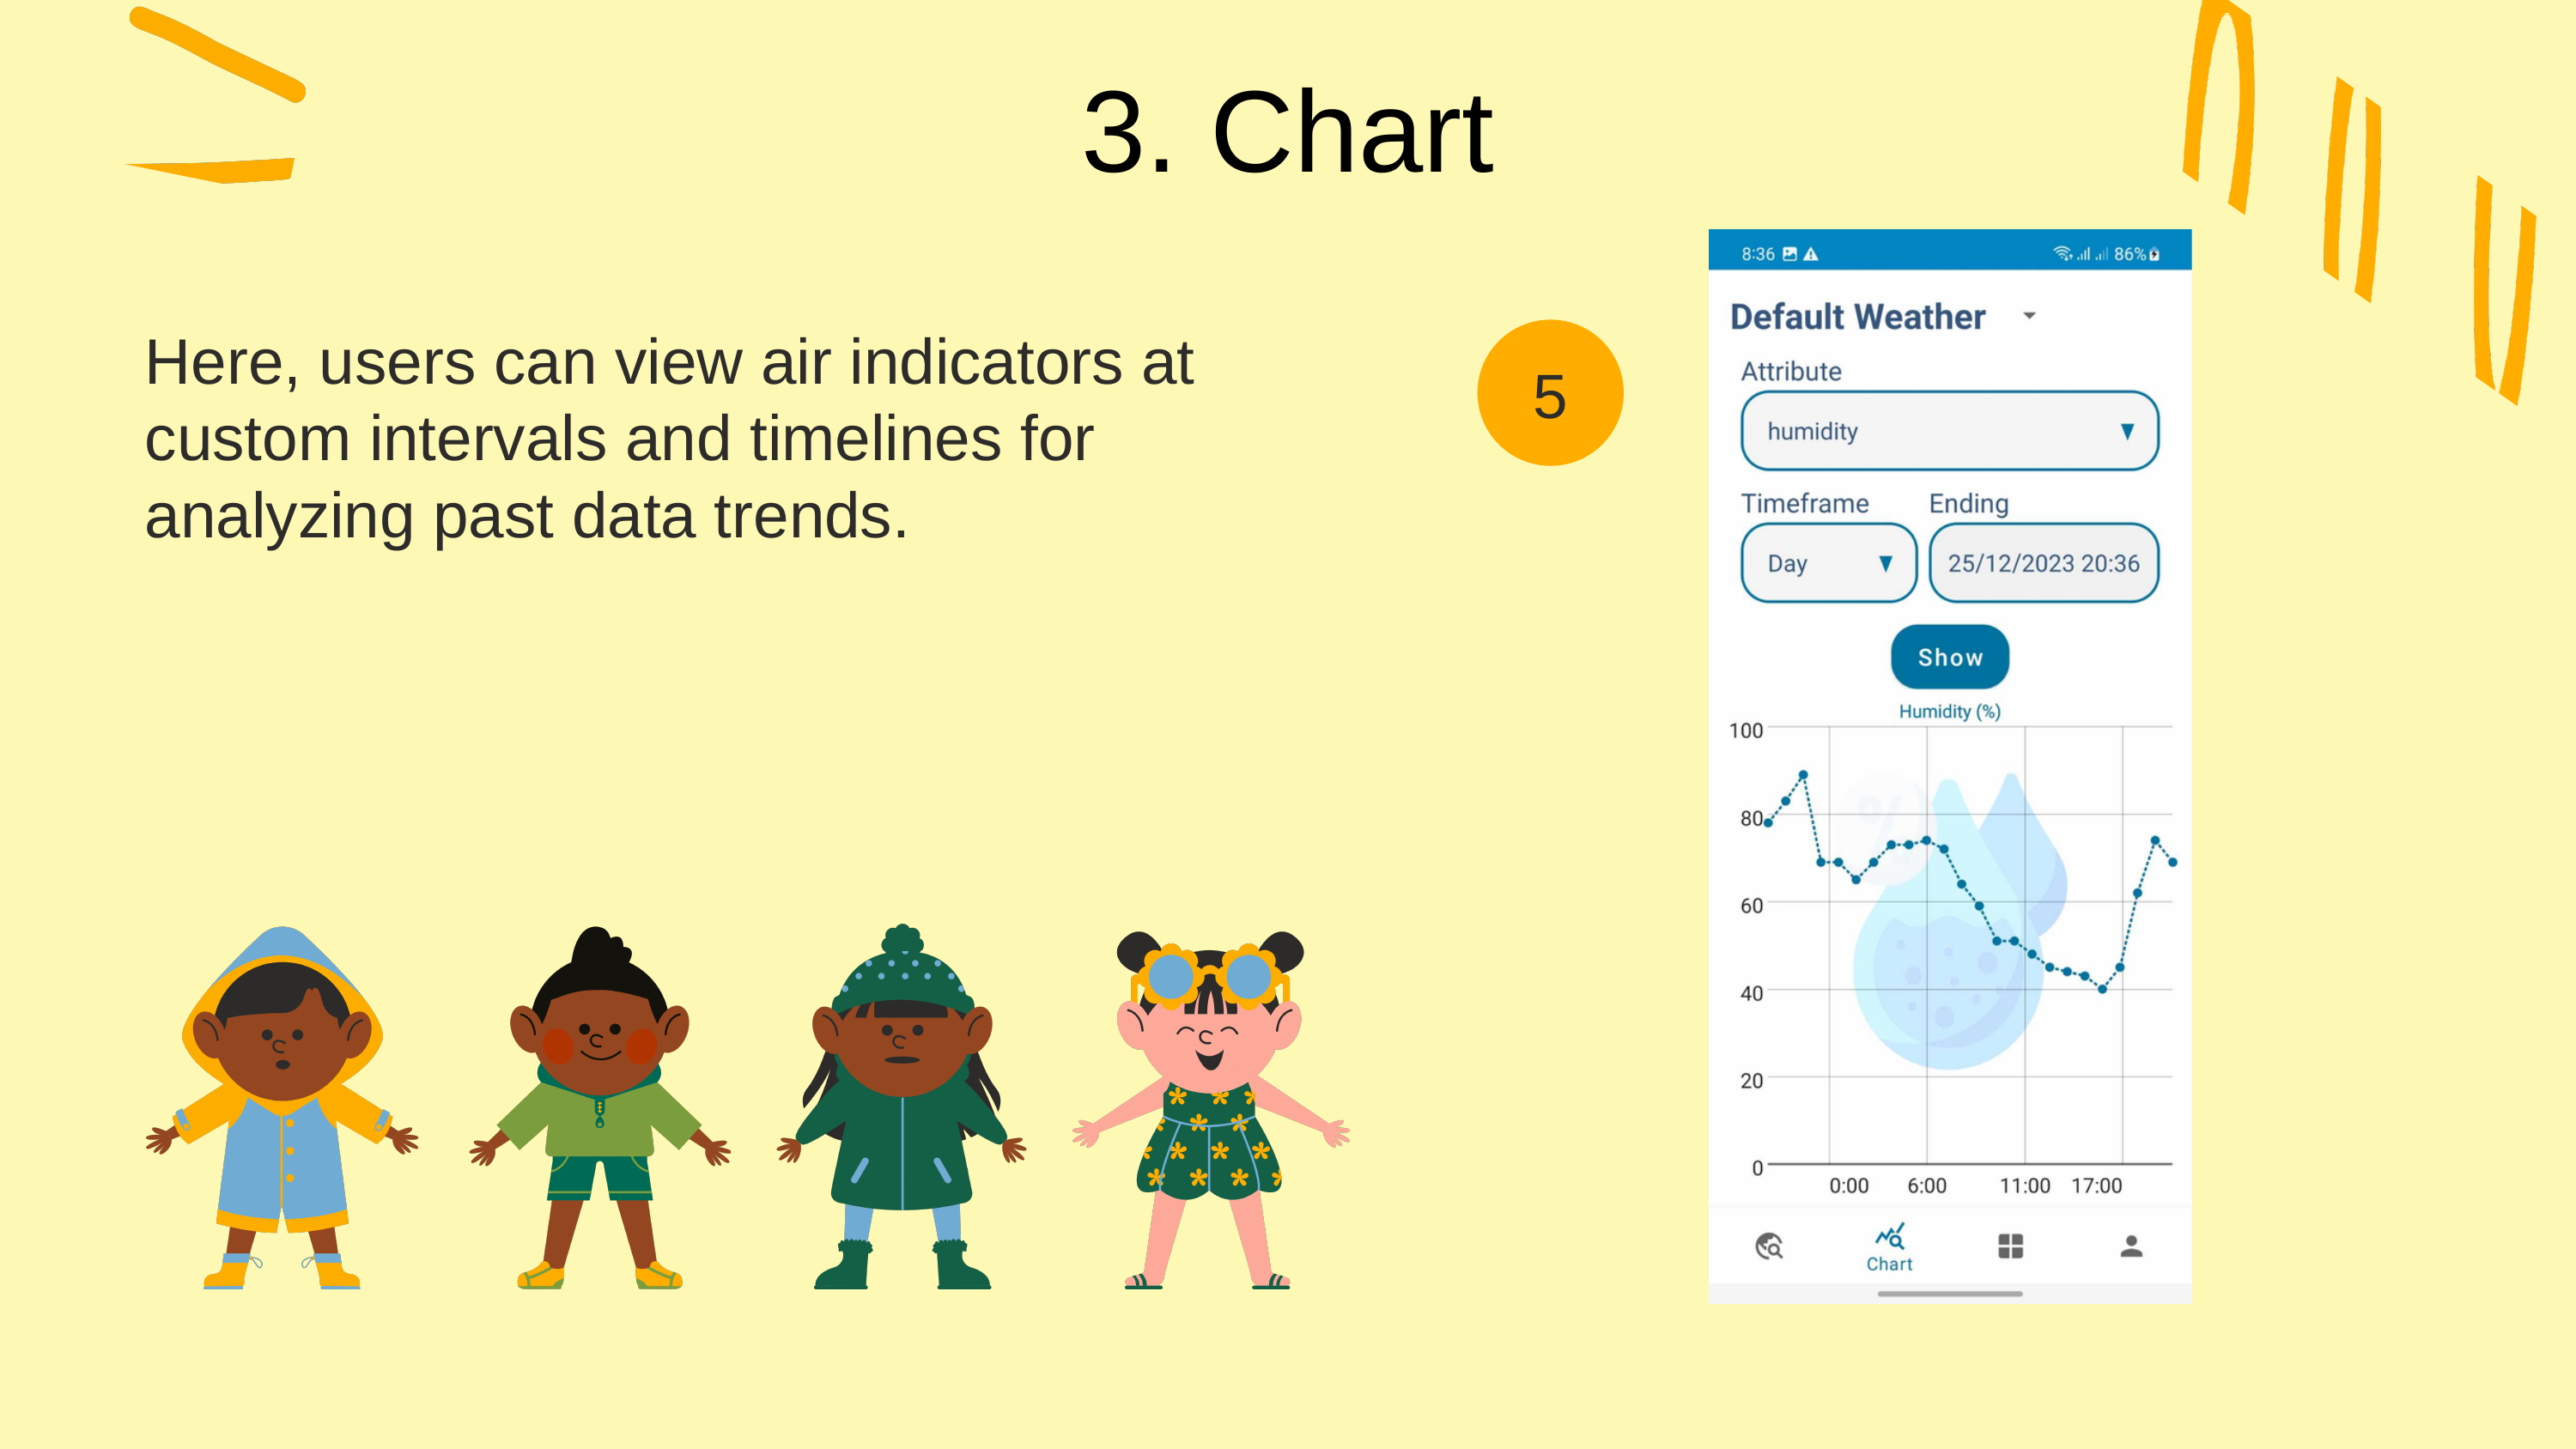

3. Chart

Here, users can view air indicators at custom intervals and timelines for analyzing past data trends.

5